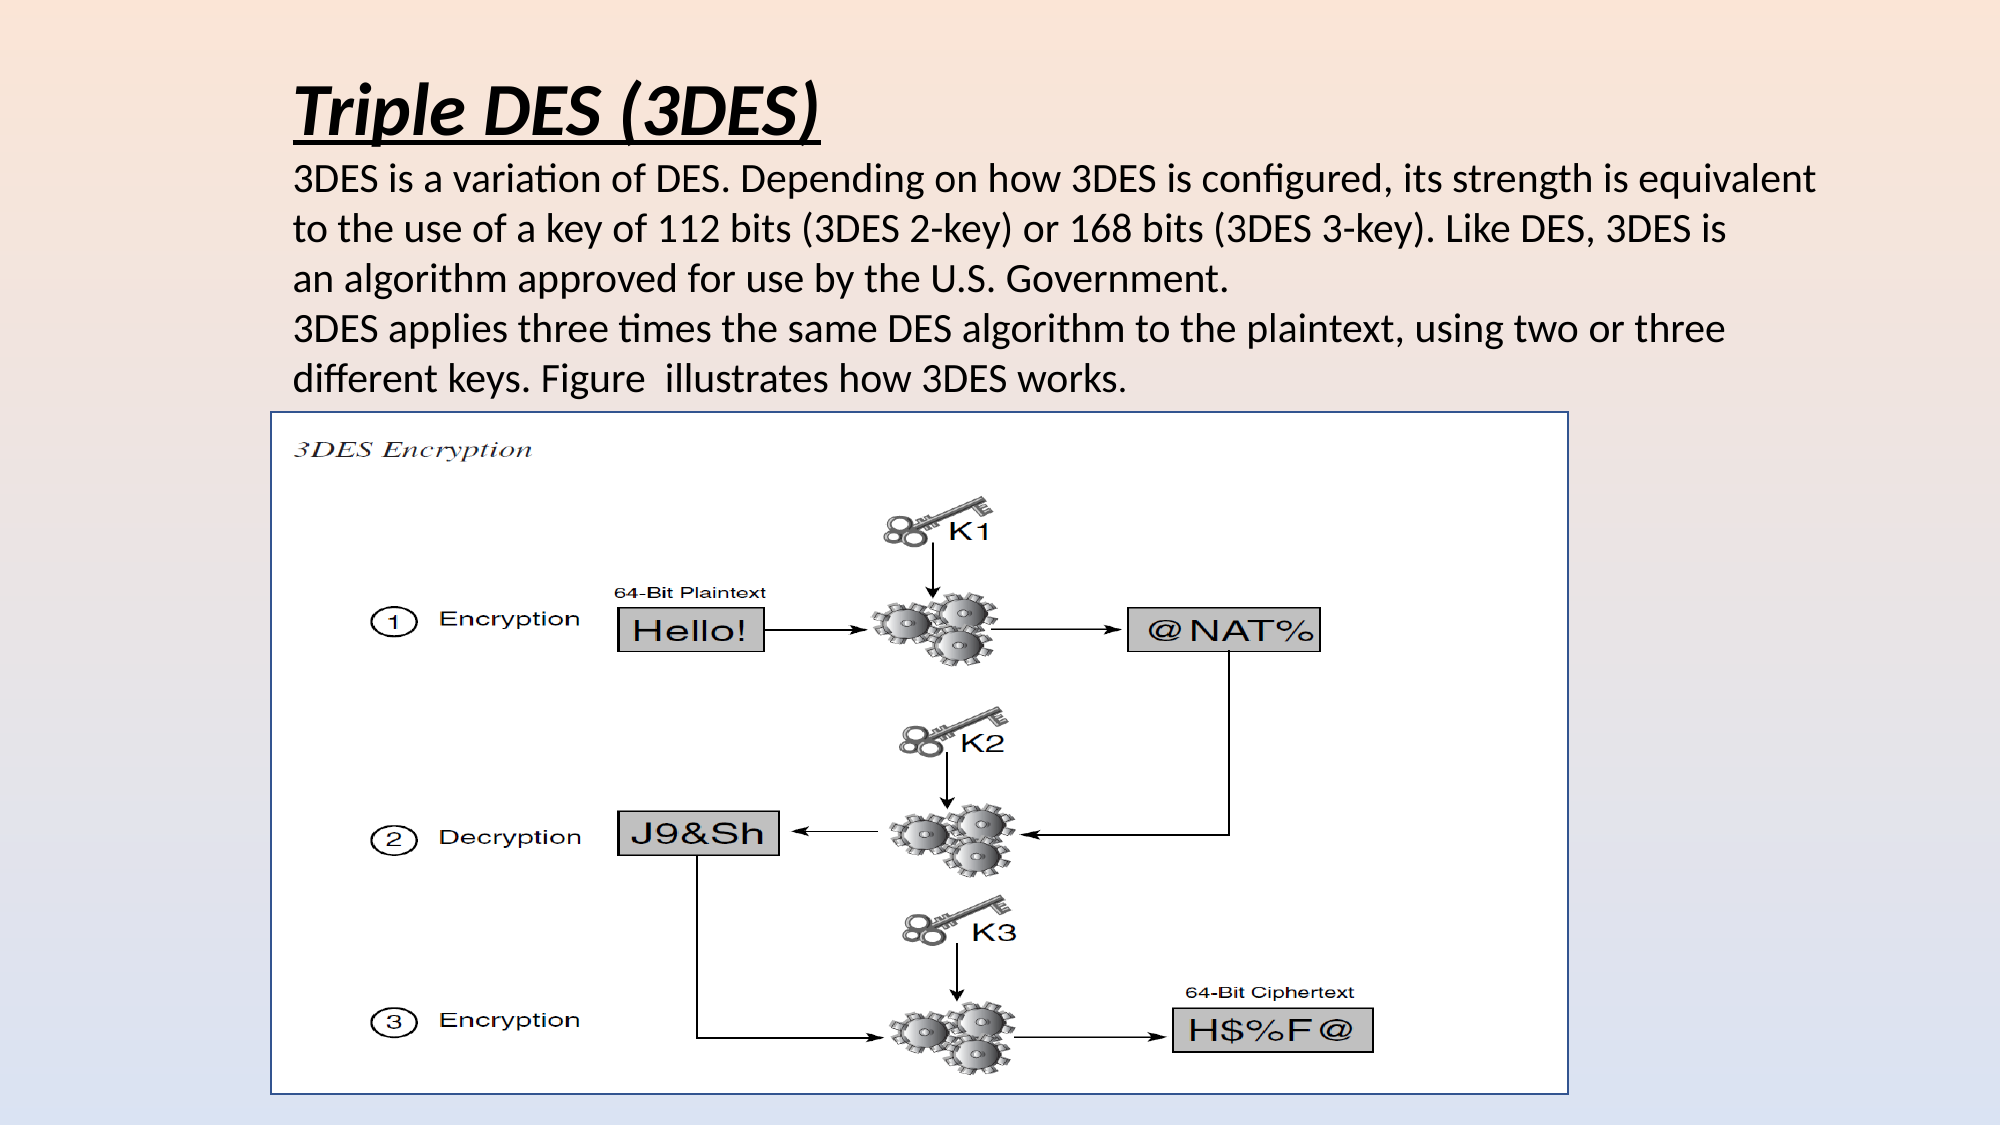

Triple DES (3DES)
3DES is a variation of DES. Depending on how 3DES is configured, its strength is equivalent
to the use of a key of 112 bits (3DES 2-key) or 168 bits (3DES 3-key). Like DES, 3DES is
an algorithm approved for use by the U.S. Government.
3DES applies three times the same DES algorithm to the plaintext, using two or three
different keys. Figure  illustrates how 3DES works.